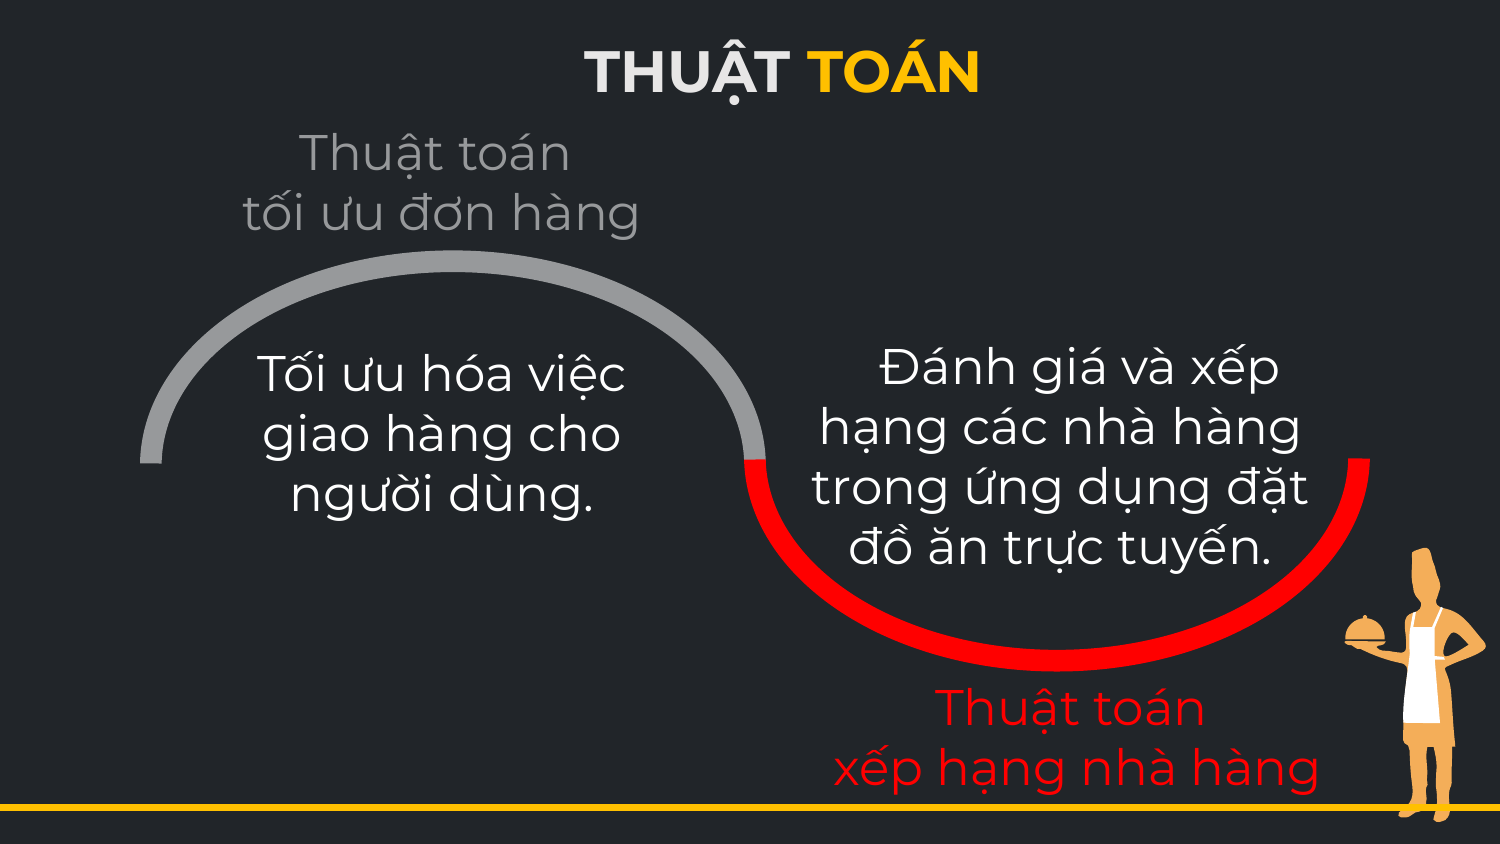

THUẬT TOÁN
Thuật toán
tối ưu đơn hàng

   Đánh giá và xếp hạng các nhà hàng trong ứng dụng đặt đồ ăn trực tuyến.
Tối ưu hóa việc giao hàng cho người dùng.
Thuật toán
xếp hạng nhà hàng